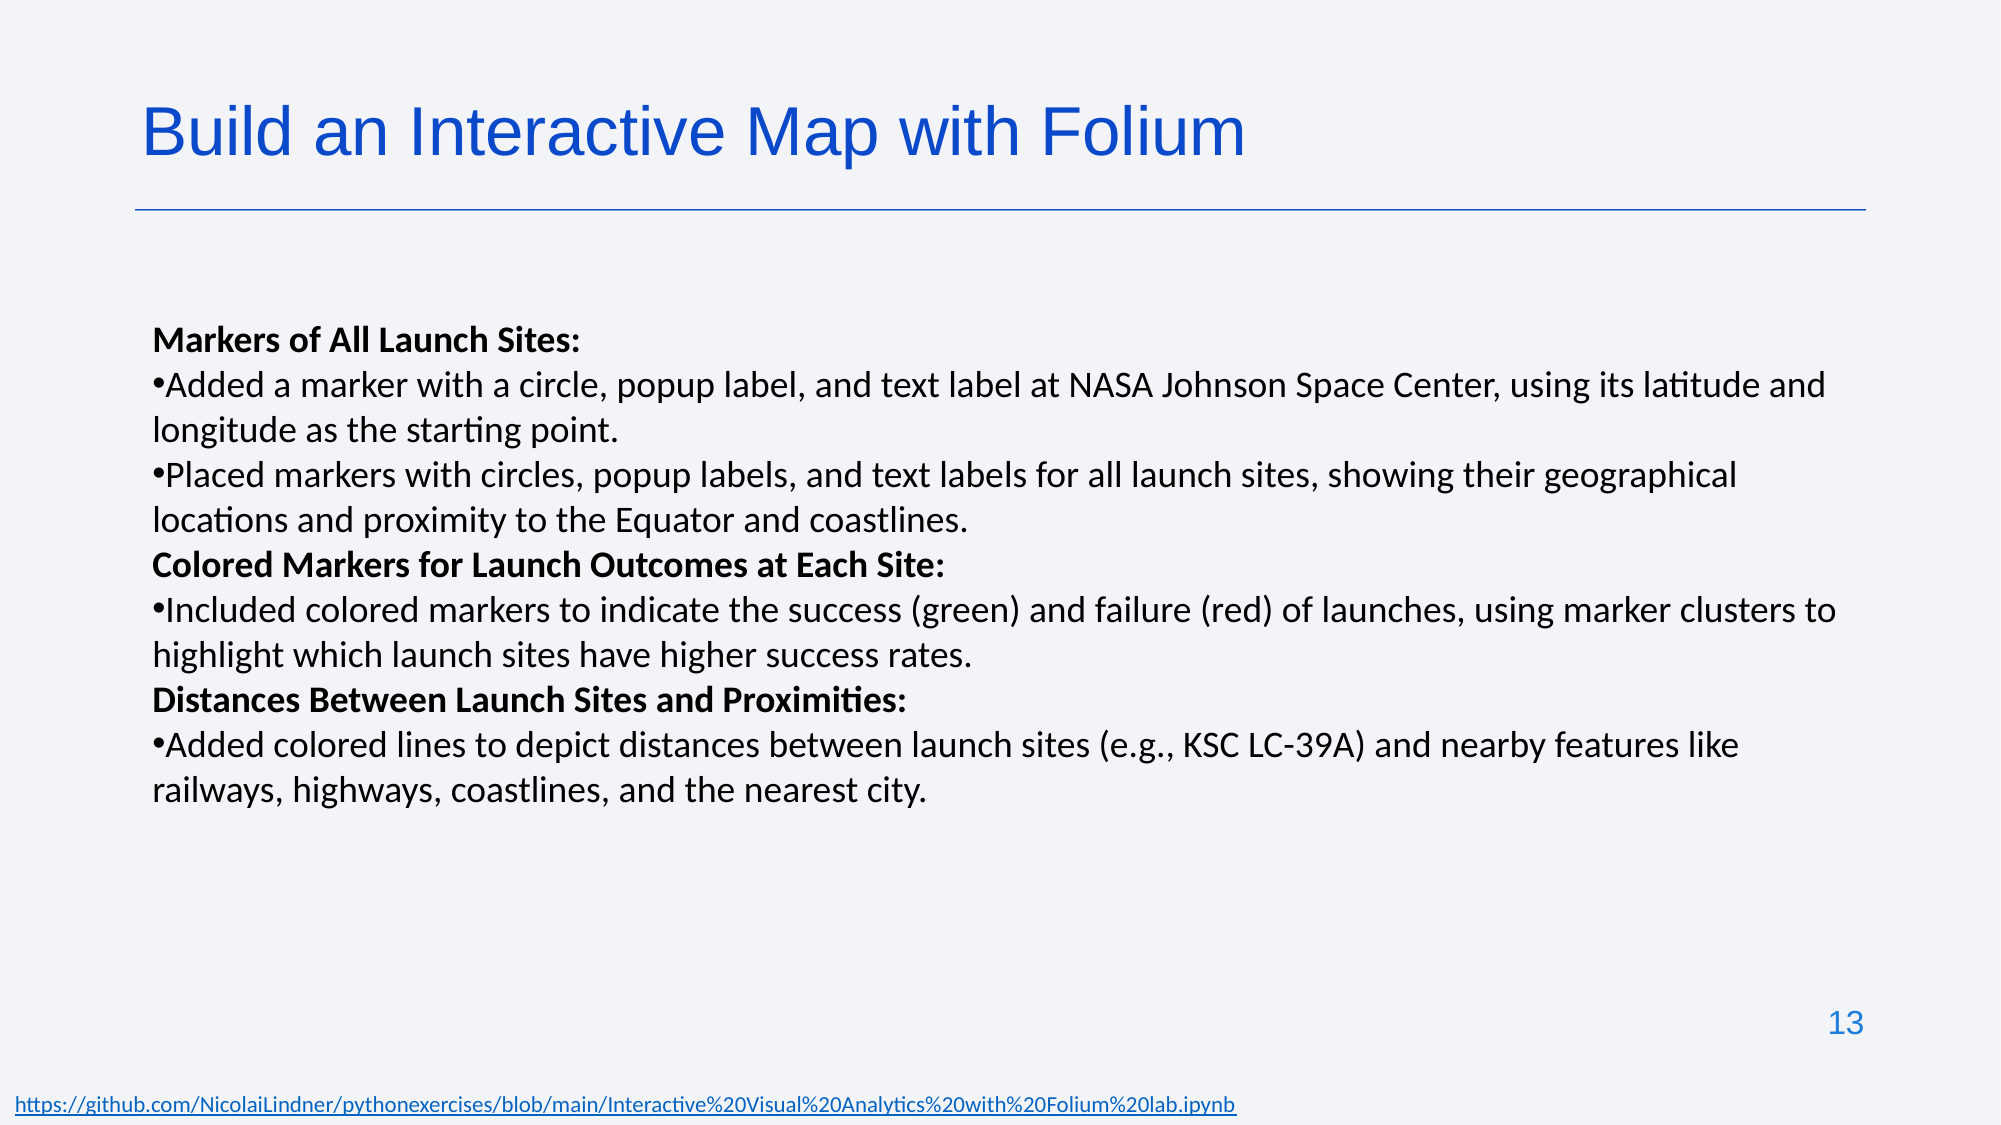

Build an Interactive Map with Folium
Markers of All Launch Sites:
Added a marker with a circle, popup label, and text label at NASA Johnson Space Center, using its latitude and longitude as the starting point.
Placed markers with circles, popup labels, and text labels for all launch sites, showing their geographical locations and proximity to the Equator and coastlines.
Colored Markers for Launch Outcomes at Each Site:
Included colored markers to indicate the success (green) and failure (red) of launches, using marker clusters to highlight which launch sites have higher success rates.
Distances Between Launch Sites and Proximities:
Added colored lines to depict distances between launch sites (e.g., KSC LC-39A) and nearby features like railways, highways, coastlines, and the nearest city.

13
https://github.com/NicolaiLindner/pythonexercises/blob/main/Interactive%20Visual%20Analytics%20with%20Folium%20lab.ipynb